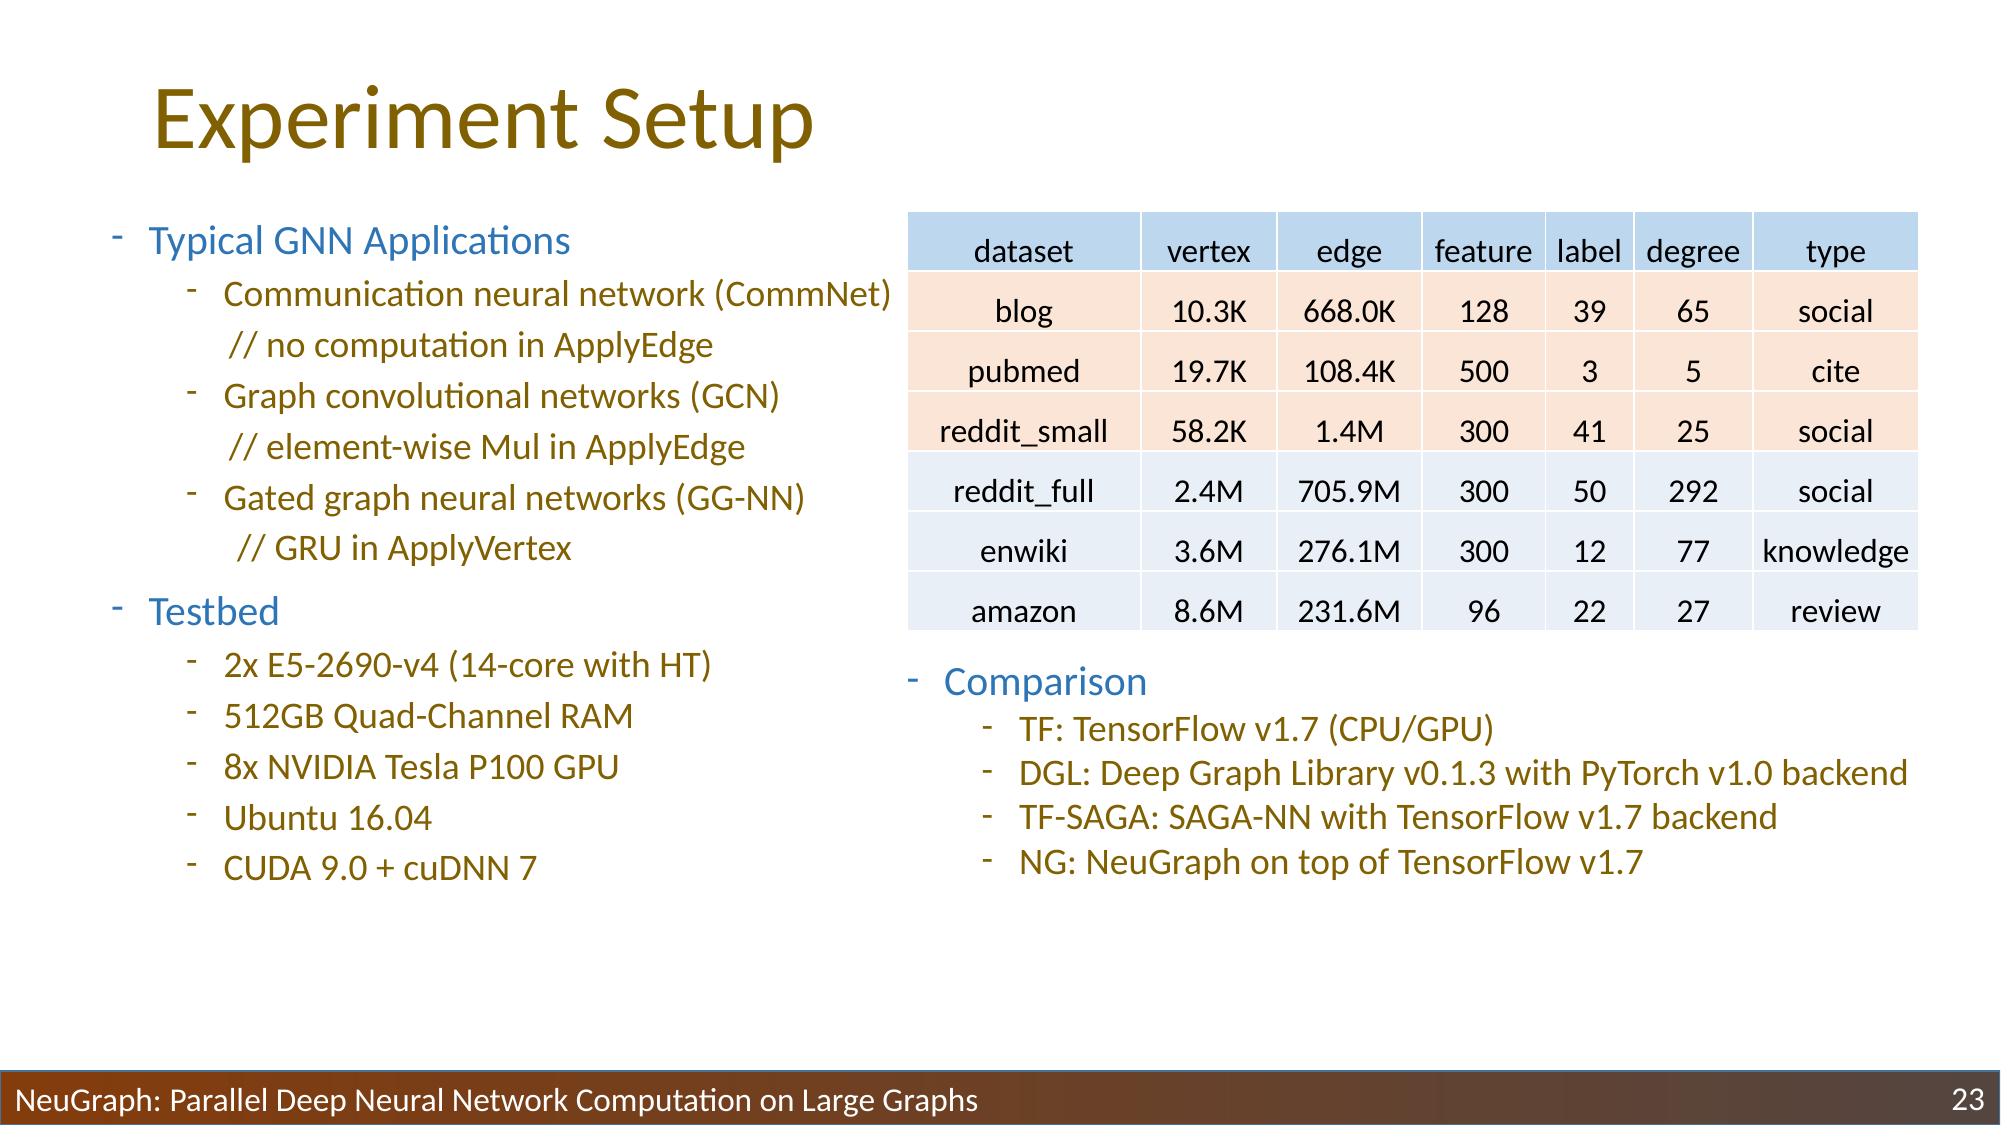

# Experiment Setup
Typical GNN Applications
Communication neural network (CommNet)
     // no computation in ApplyEdge
Graph convolutional networks (GCN)
     // element-wise Mul in ApplyEdge
Gated graph neural networks (GG-NN)
      // GRU in ApplyVertex
Testbed
2x E5-2690-v4 (14-core with HT)
512GB Quad-Channel RAM
8x NVIDIA Tesla P100 GPU
Ubuntu 16.04
CUDA 9.0 + cuDNN 7
| dataset | vertex | edge | feature | label | degree | type |
| --- | --- | --- | --- | --- | --- | --- |
| blog | 10.3K | 668.0K | 128 | 39 | 65 | social |
| pubmed | 19.7K | 108.4K | 500 | 3 | 5 | cite |
| reddit\_small | 58.2K | 1.4M | 300 | 41 | 25 | social |
| reddit\_full | 2.4M | 705.9M | 300 | 50 | 292 | social |
| enwiki | 3.6M | 276.1M | 300 | 12 | 77 | knowledge |
| amazon | 8.6M | 231.6M | 96 | 22 | 27 | review |
Comparison
TF: TensorFlow v1.7 (CPU/GPU)
DGL: Deep Graph Library v0.1.3 with PyTorch v1.0 backend
TF-SAGA: SAGA-NN with TensorFlow v1.7 backend
NG: NeuGraph on top of TensorFlow v1.7
23